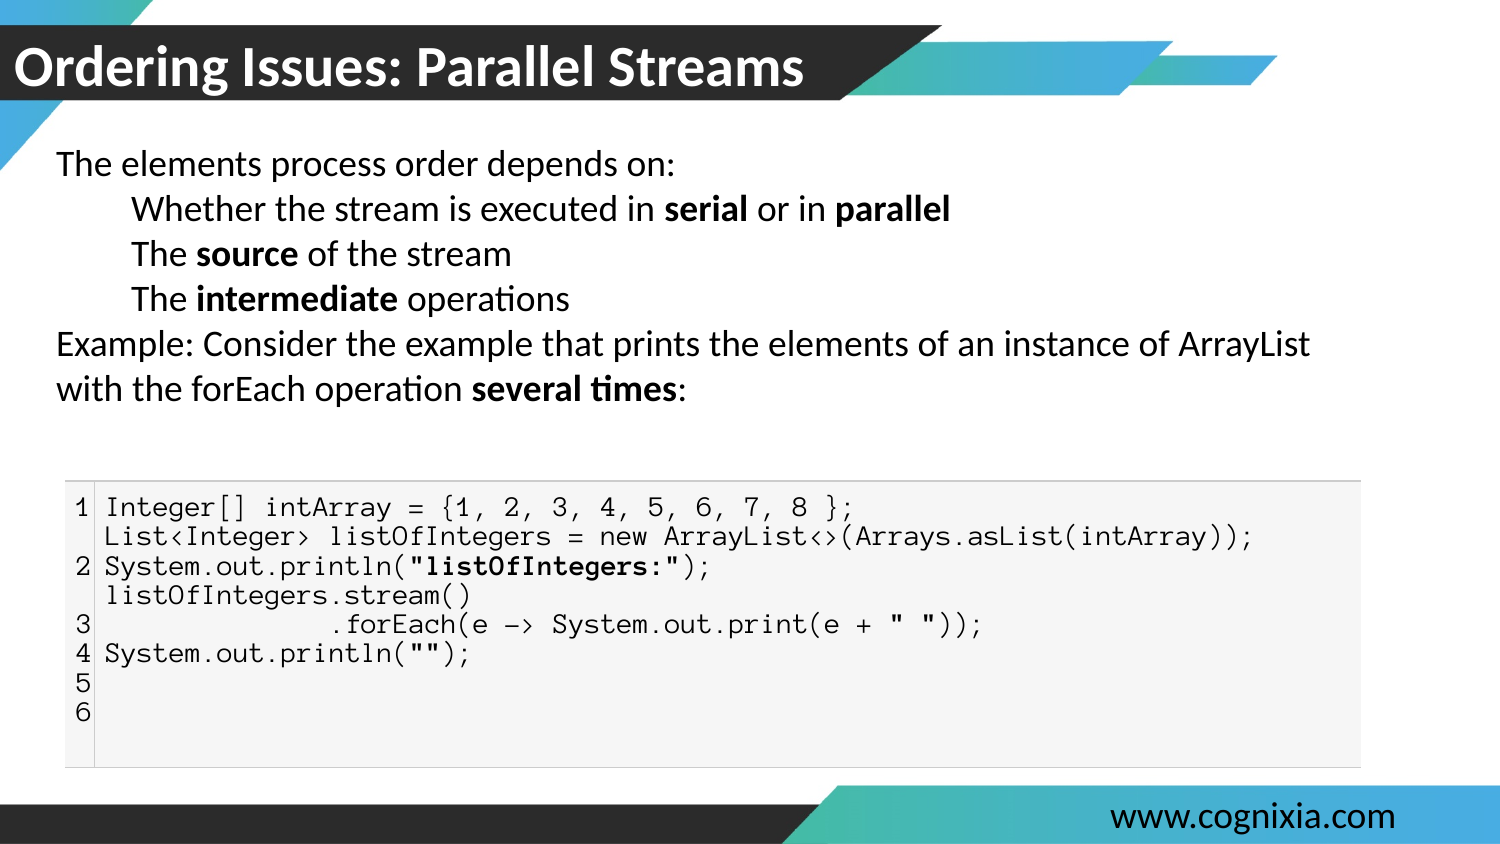

# Ordering Issues: Parallel Streams
The elements process order depends on:
Whether the stream is executed in serial or in parallel
The source of the stream
The intermediate operations
Example: Consider the example that prints the elements of an instance of ArrayList with the forEach operation several times:
| 1 2 3456 | Integer[] intArray = {1, 2, 3, 4, 5, 6, 7, 8 }; List<Integer> listOfIntegers = new ArrayList<>(Arrays.asList(intArray)); System.out.println("listOfIntegers:"); listOfIntegers.stream() .forEach(e -> System.out.print(e + " ")); System.out.println(""); |
| --- | --- |